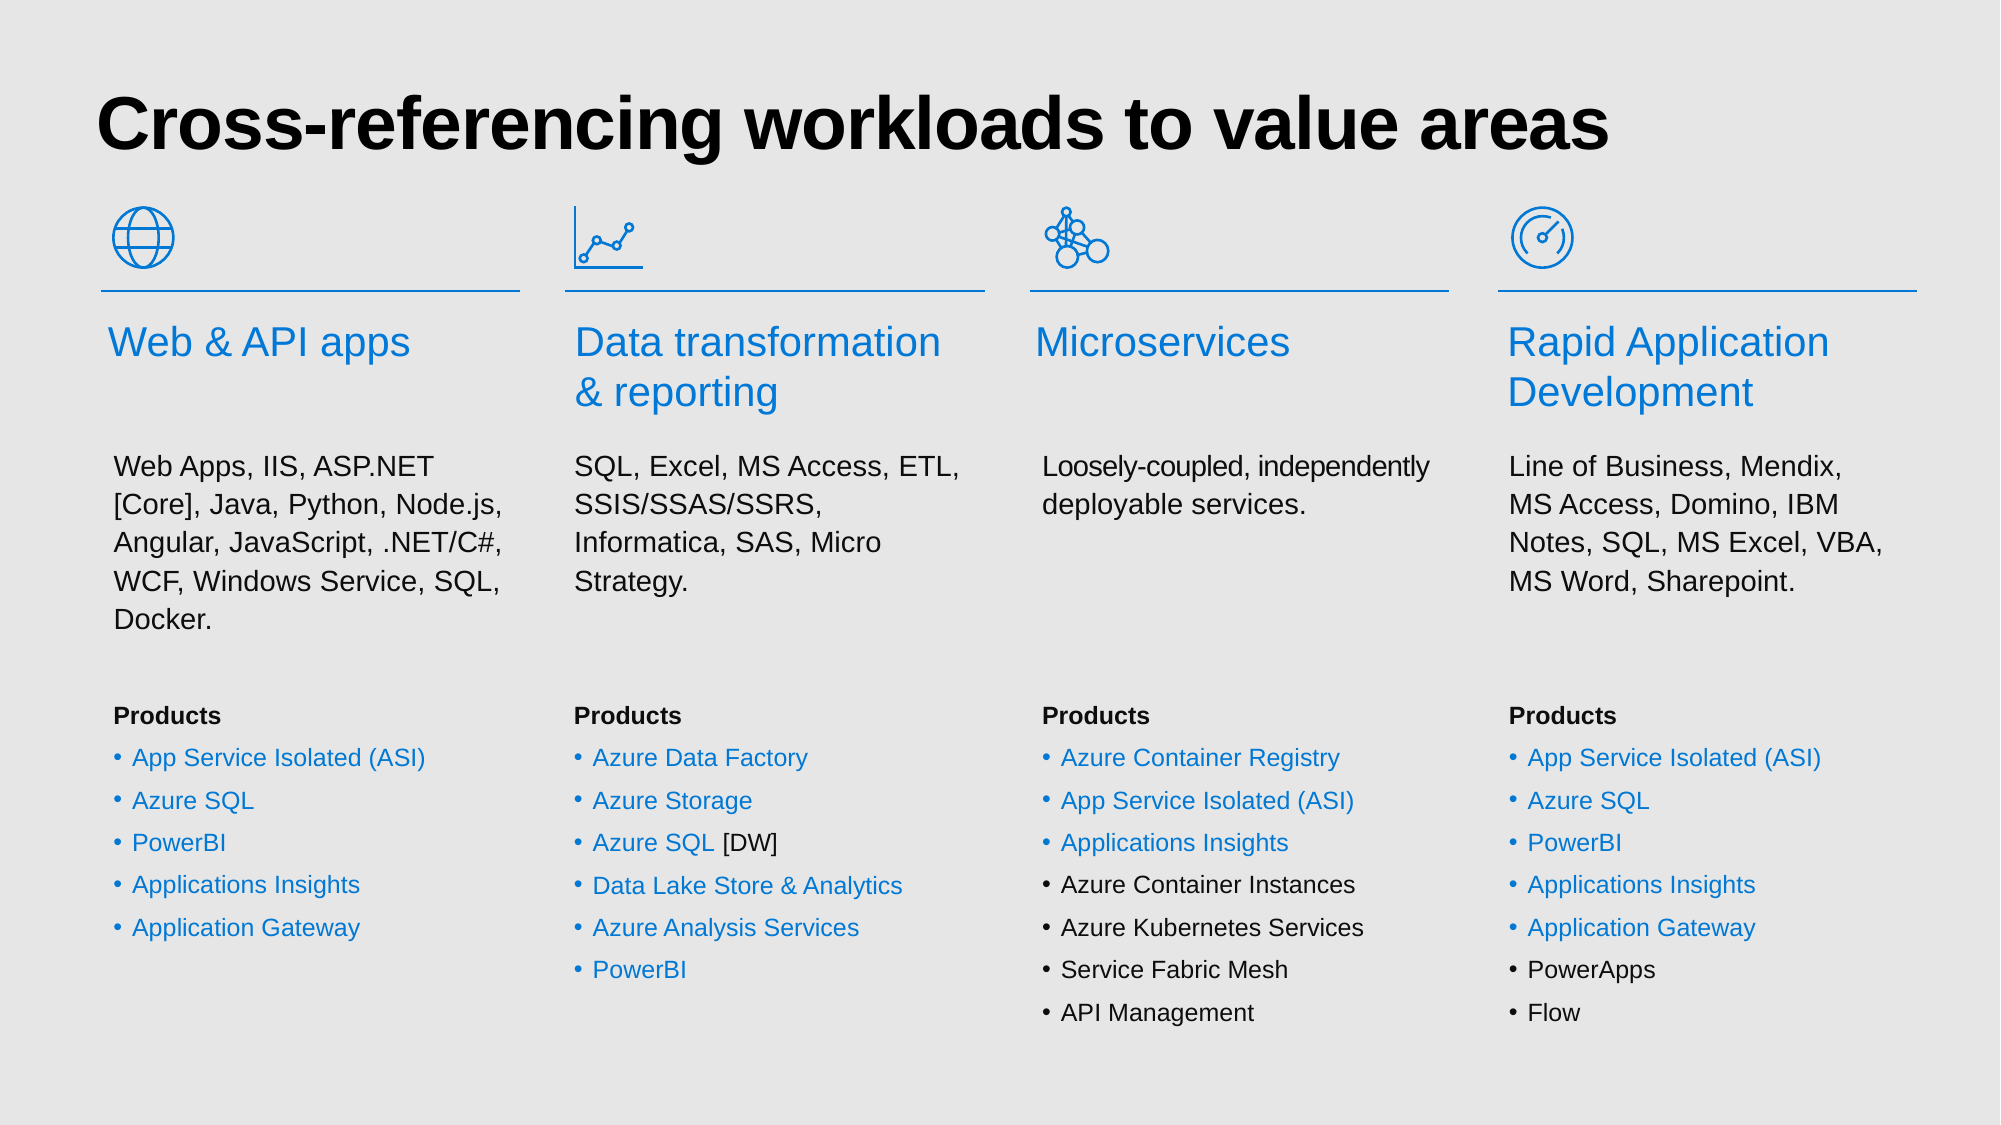

# Cross-referencing workloads to value areas

Web & API apps
Web Apps, IIS, ASP.NET [Core], Java, Python, Node.js, Angular, JavaScript, .NET/C#, WCF, Windows Service, SQL, Docker.
Products
App Service Isolated (ASI)
Azure SQL
PowerBI
Applications Insights
Application Gateway

Data transformation
& reporting
SQL, Excel, MS Access, ETL, SSIS/SSAS/SSRS, Informatica, SAS, Micro Strategy.
Products
Azure Data Factory
Azure Storage
Azure SQL [DW]
Data Lake Store & Analytics
Azure Analysis Services
PowerBI

Microservices
Loosely-coupled, independently deployable services.
Products
Azure Container Registry
App Service Isolated (ASI)
Applications Insights
Azure Container Instances
Azure Kubernetes Services
Service Fabric Mesh
API Management

Rapid Application
Development
Line of Business, Mendix, MS Access, Domino, IBM Notes, SQL, MS Excel, VBA, MS Word, Sharepoint.
Products
App Service Isolated (ASI)
Azure SQL
PowerBI
Applications Insights
Application Gateway
PowerApps
Flow